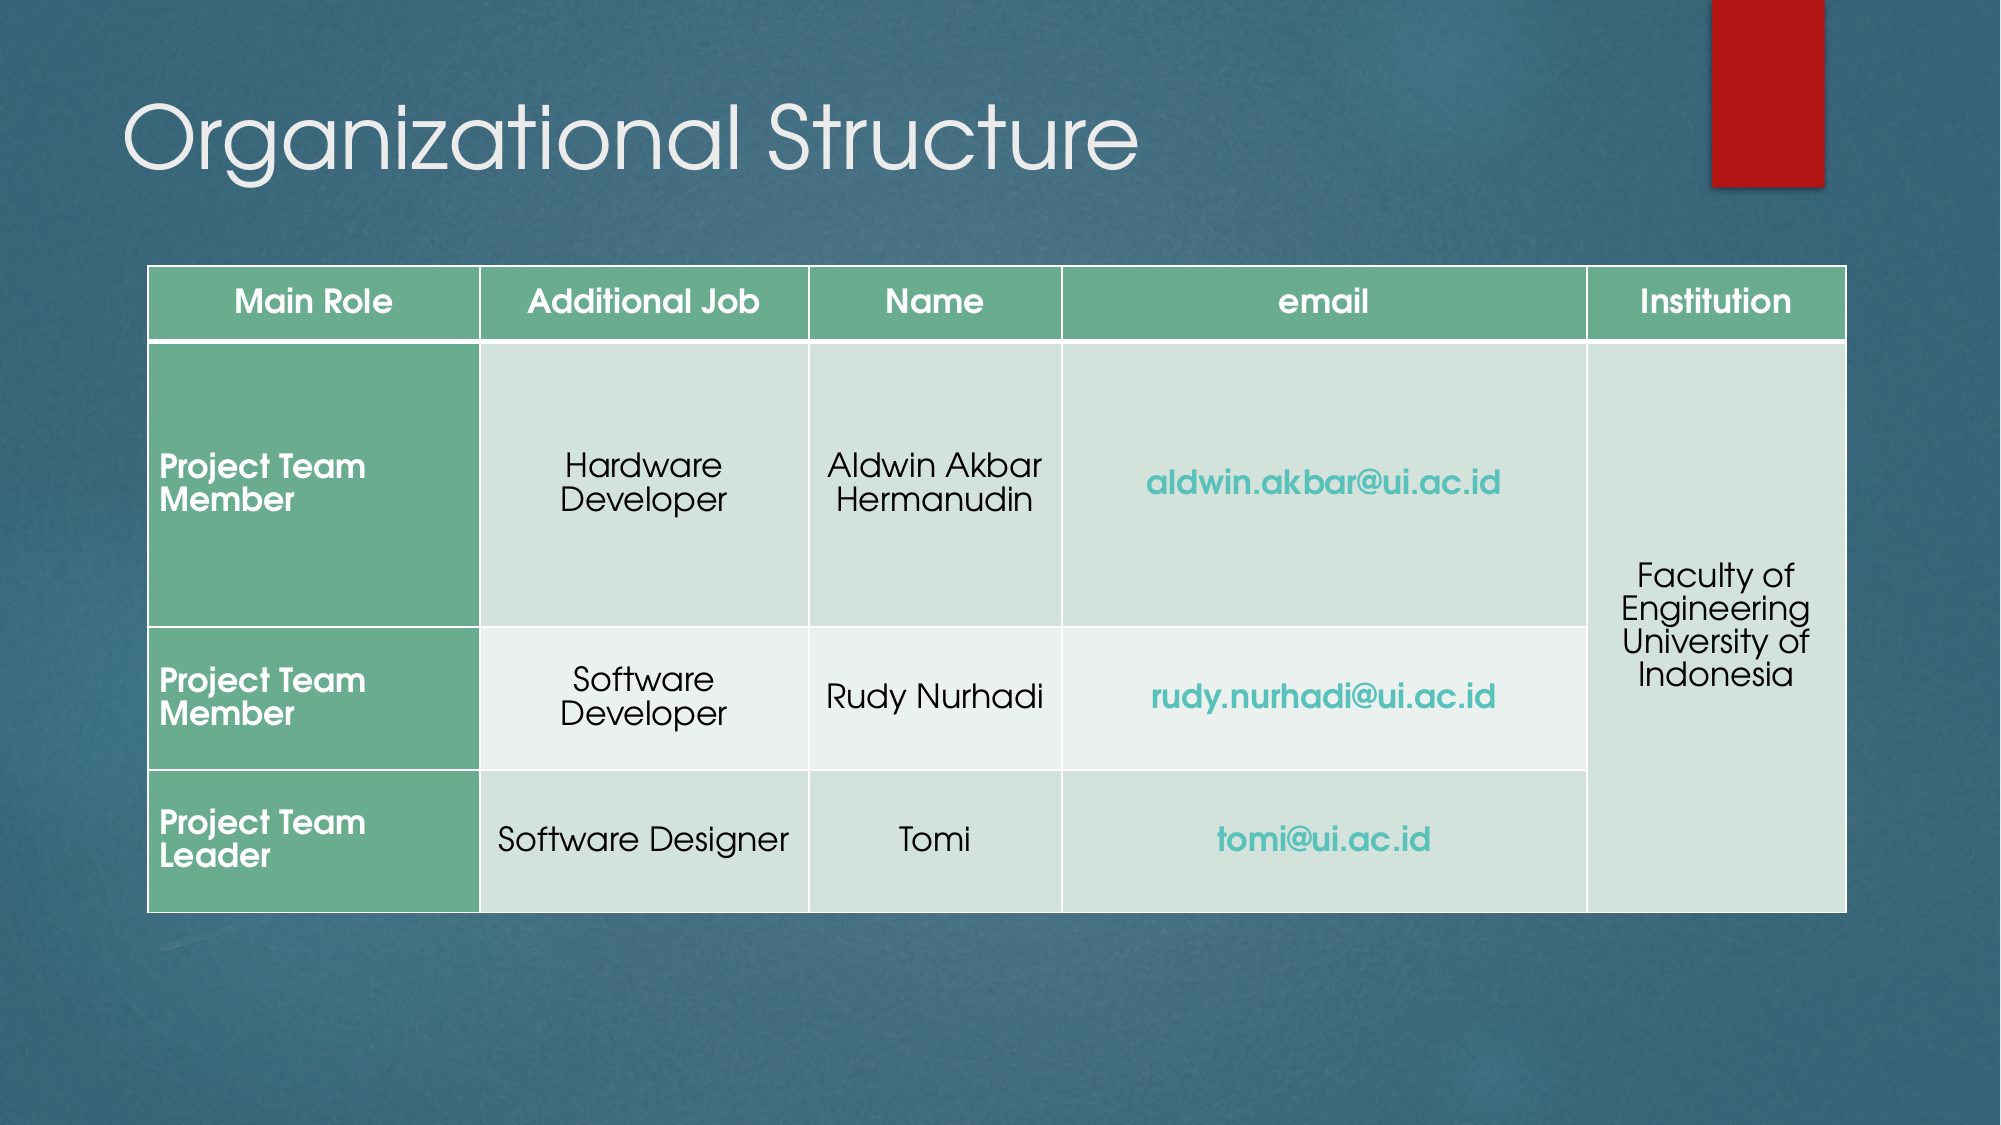

# Organizational Structure
| Main Role | Additional Job | Name | email | Institution |
| --- | --- | --- | --- | --- |
| Project Team Member | Hardware Developer | Aldwin Akbar Hermanudin | aldwin.akbar@ui.ac.id | Faculty of Engineering University of Indonesia |
| Project Team Member | Software Developer | Rudy Nurhadi | rudy.nurhadi@ui.ac.id |  |
| Project Team Leader | Software Designer | Tomi | tomi@ui.ac.id |  |